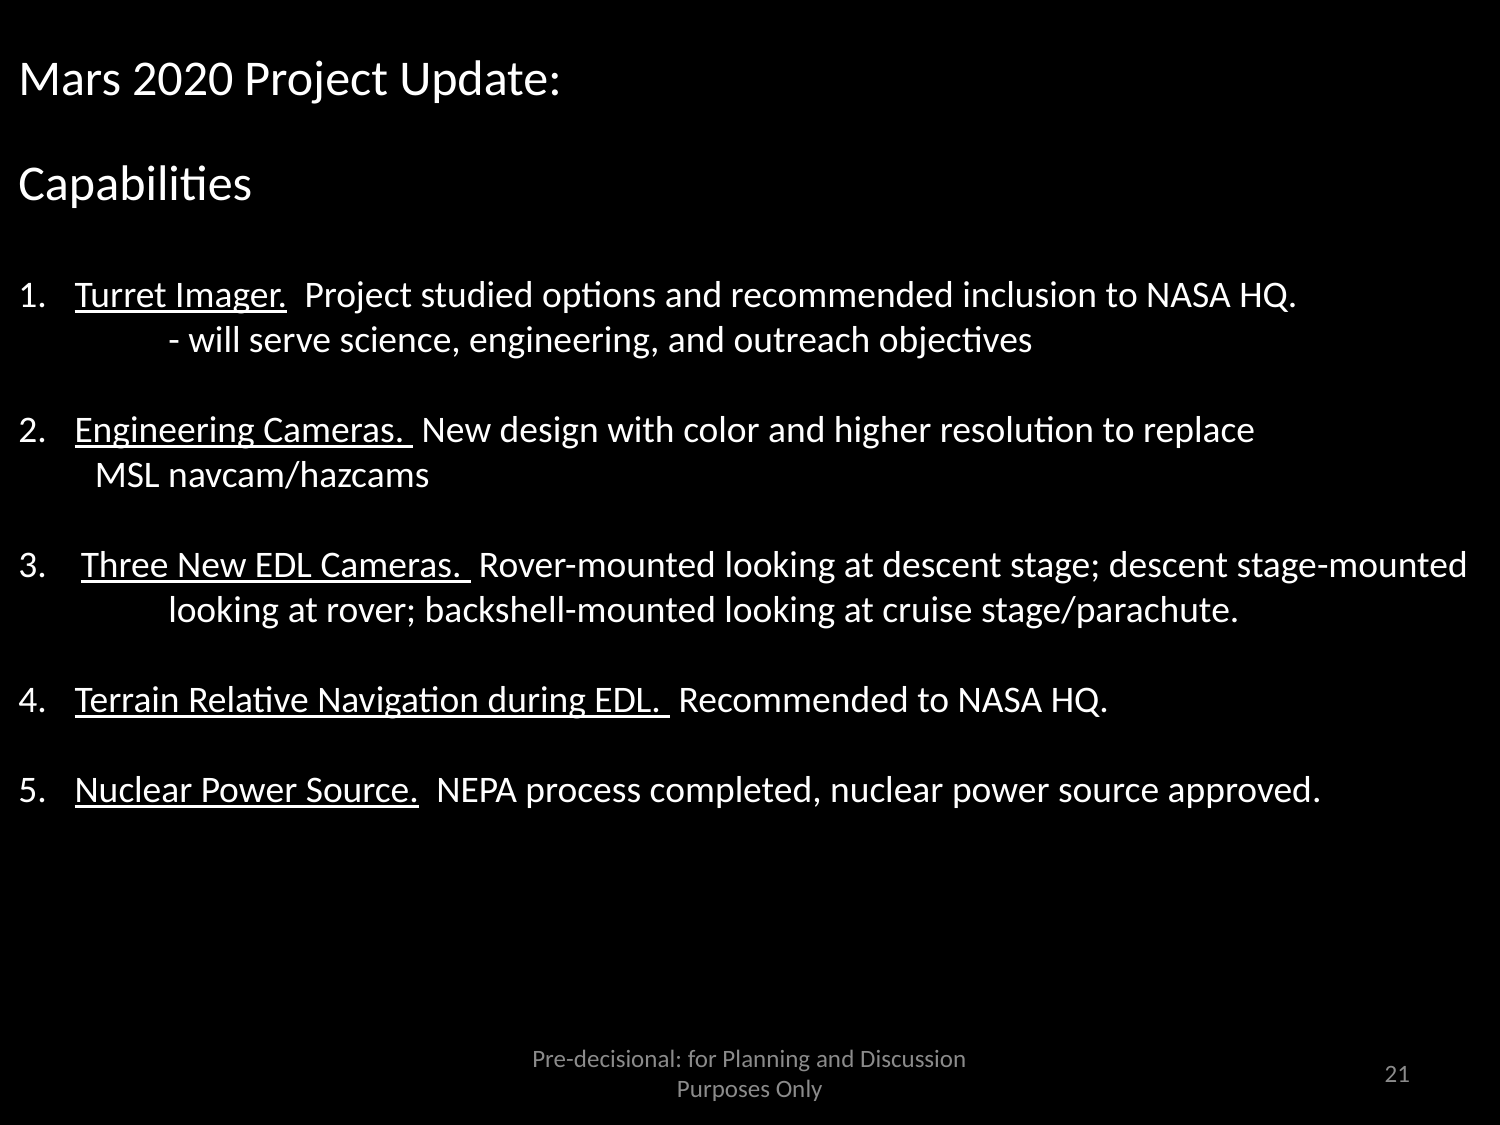

Mars 2020 Project Update:

Capabilities

Turret Imager.  Project studied options and recommended inclusion to NASA HQ.
	- will serve science, engineering, and outreach objectives

Engineering Cameras.  New design with color and higher resolution to replace
         MSL navcam/hazcams
3.    Three New EDL Cameras.  Rover-mounted looking at descent stage; descent stage-mounted
	looking at rover; backshell-mounted looking at cruise stage/parachute.

Terrain Relative Navigation during EDL.  Recommended to NASA HQ.

Nuclear Power Source.  NEPA process completed, nuclear power source approved.

Pre-decisional: for Planning and Discussion Purposes Only
21